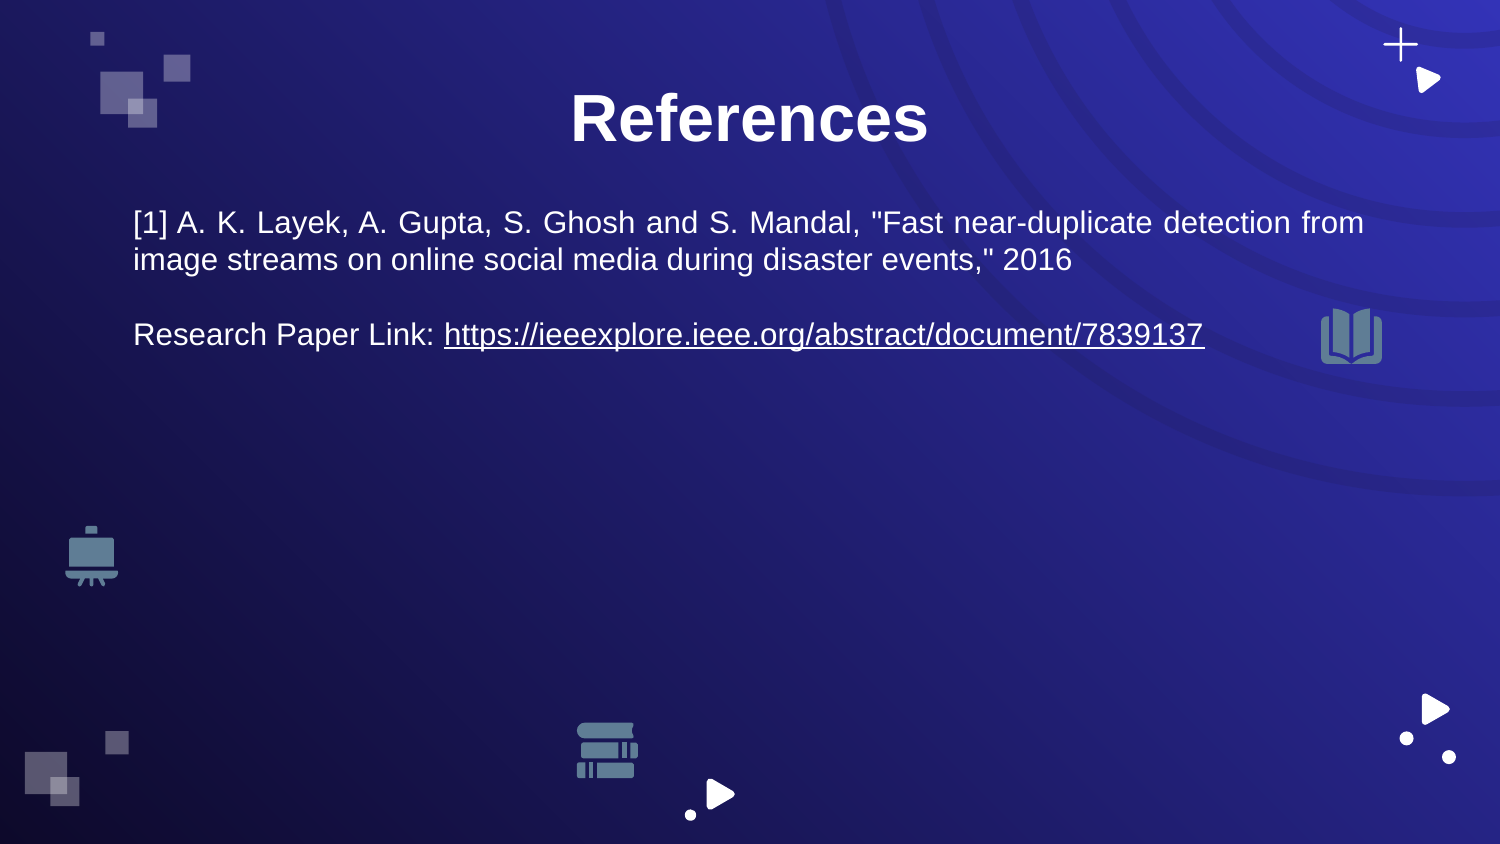

# References
[1] A. K. Layek, A. Gupta, S. Ghosh and S. Mandal, "Fast near-duplicate detection from image streams on online social media during disaster events," 2016

Research Paper Link: https://ieeexplore.ieee.org/abstract/document/7839137